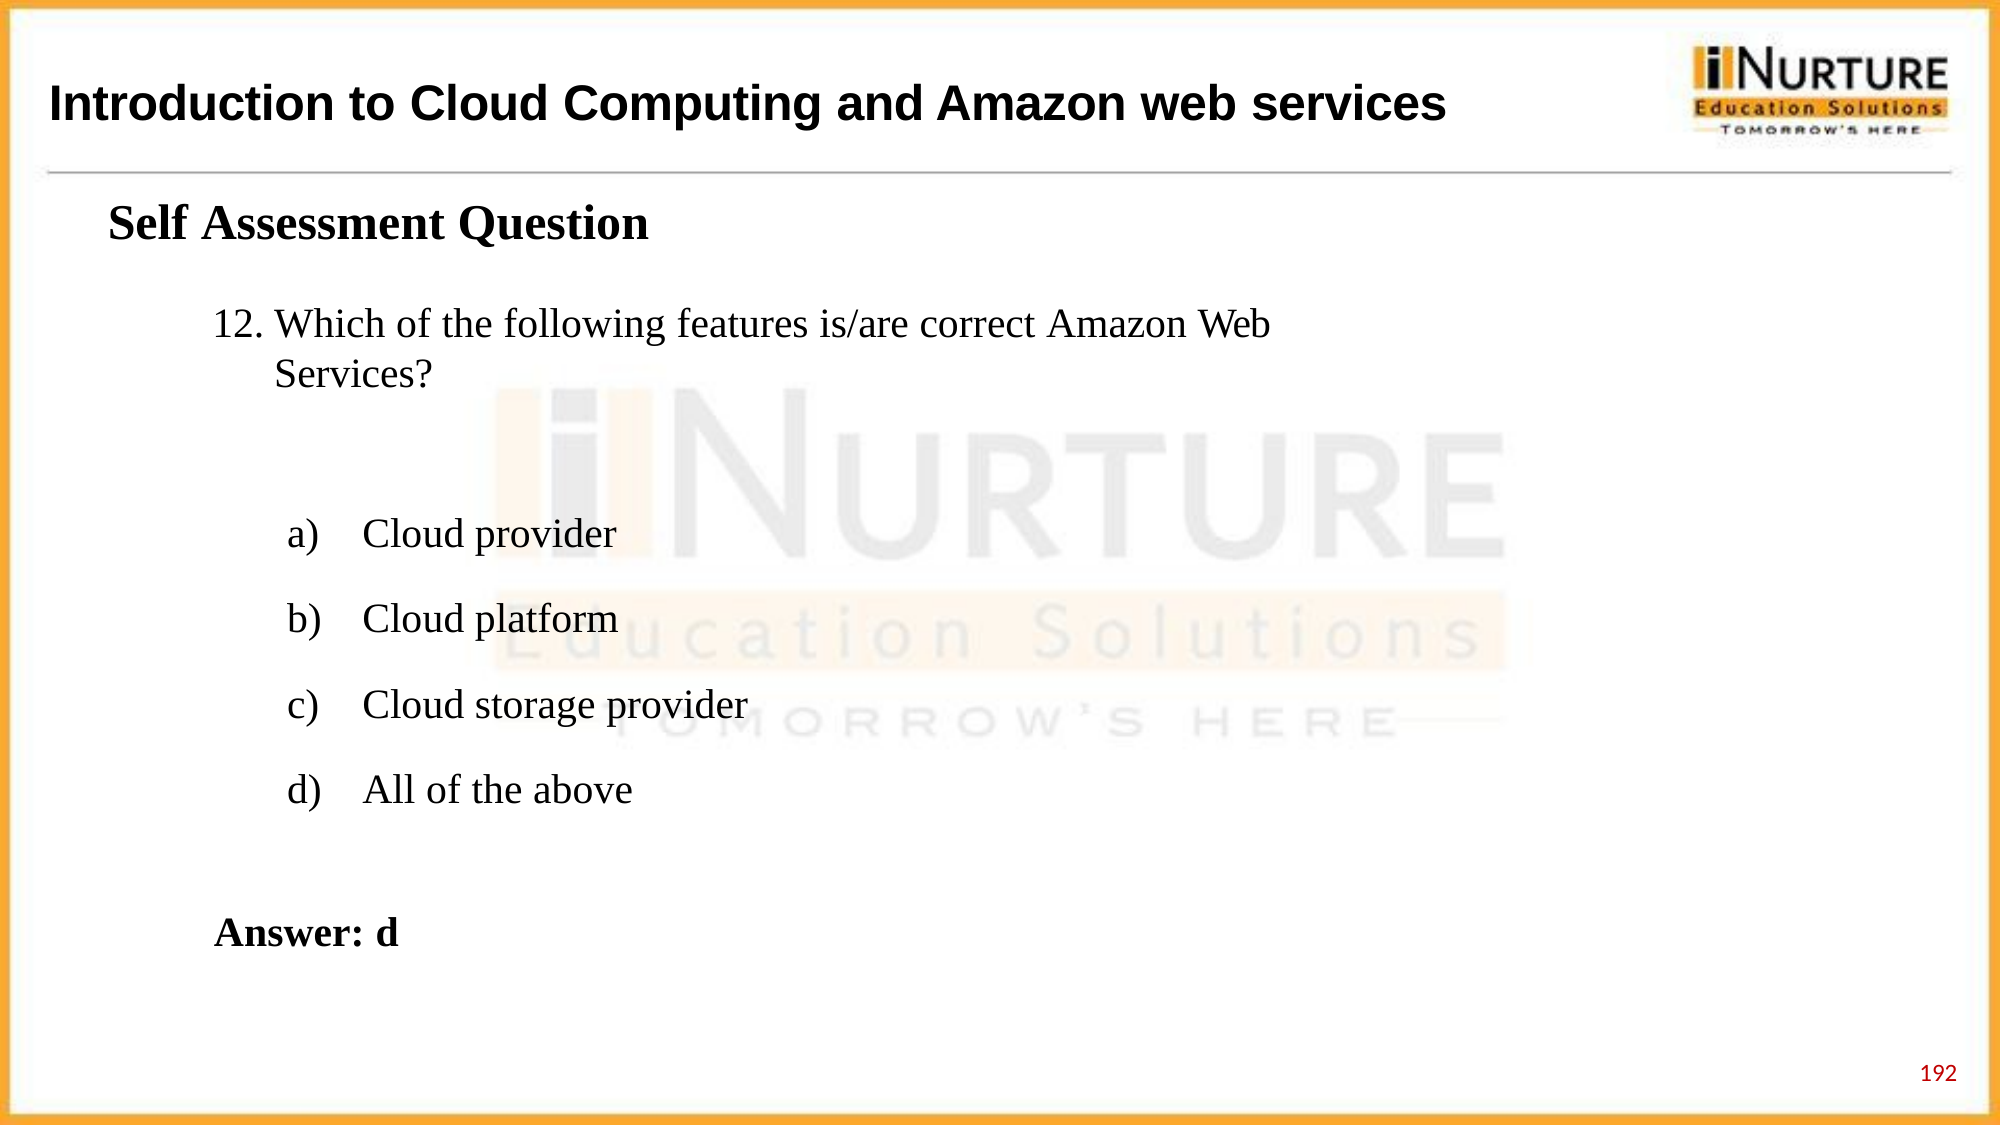

# Introduction to Cloud Computing and Amazon web services
Self Assessment Question
Which of the following features is/are correct Amazon Web Services?

Cloud provider
Cloud platform
Cloud storage provider
All of the above
Answer: d
192